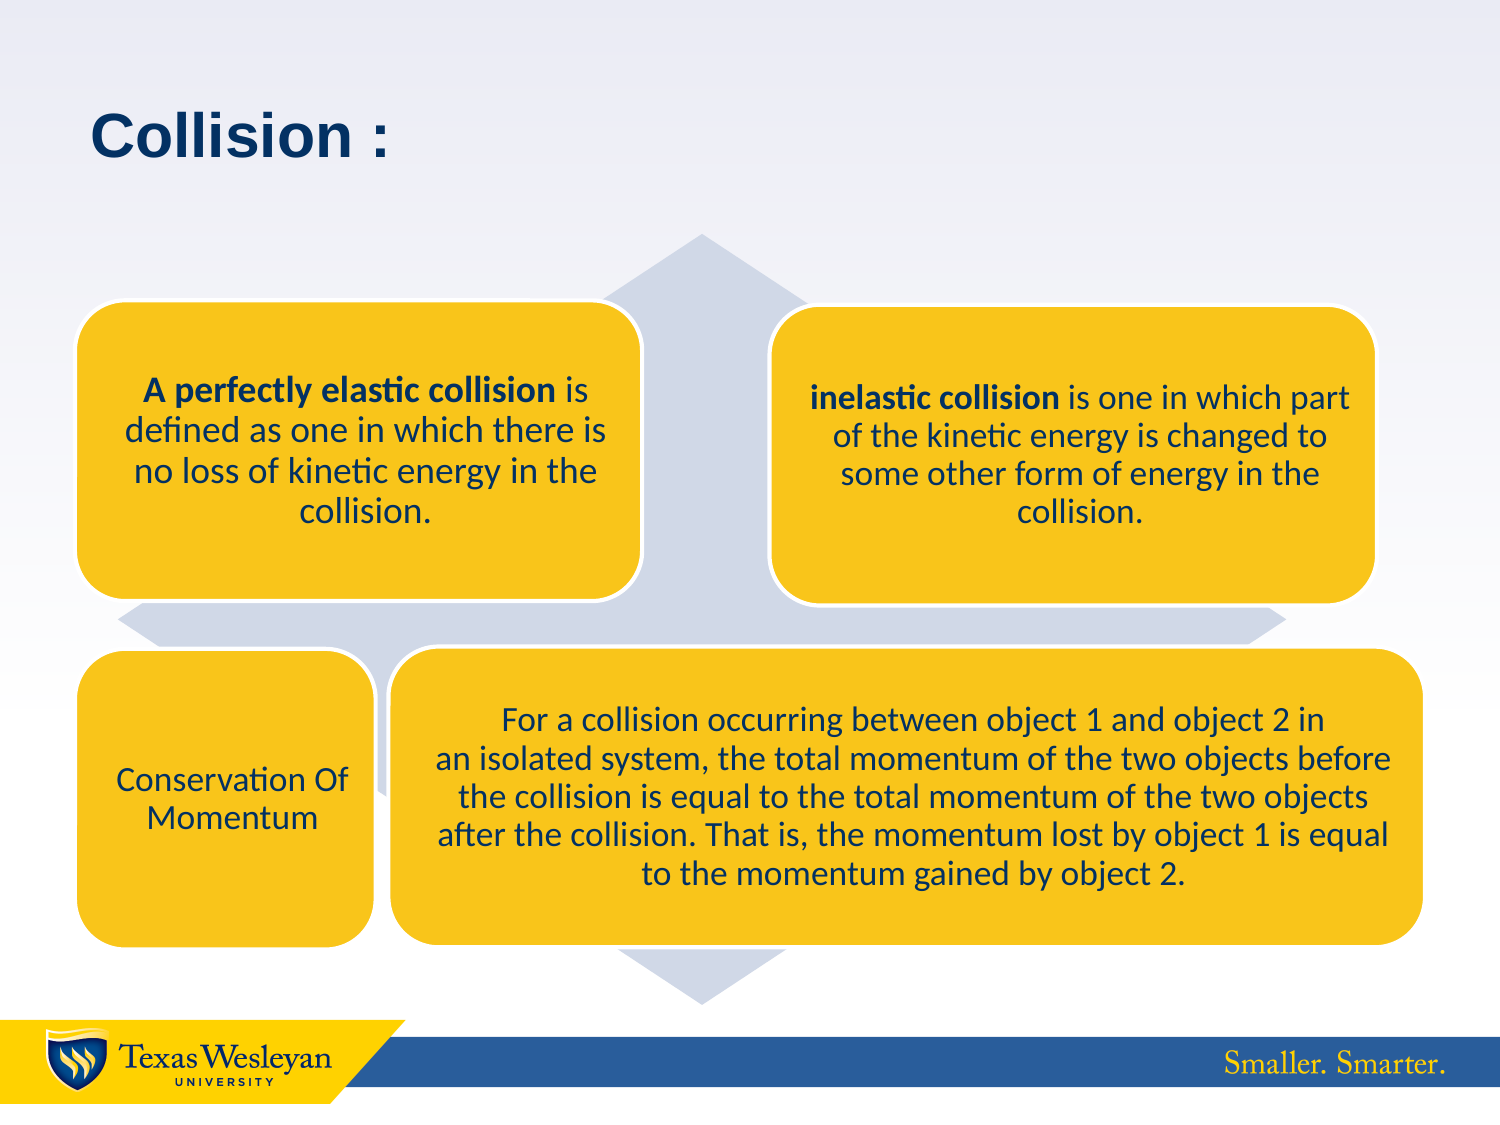

# Collision :
A perfectly elastic collision is defined as one in which there is no loss of kinetic energy in the collision.
inelastic collision is one in which part of the kinetic energy is changed to some other form of energy in the collision.
Conservation Of Momentum
For a collision occurring between object 1 and object 2 in an isolated system, the total momentum of the two objects before the collision is equal to the total momentum of the two objects after the collision. That is, the momentum lost by object 1 is equal to the momentum gained by object 2.